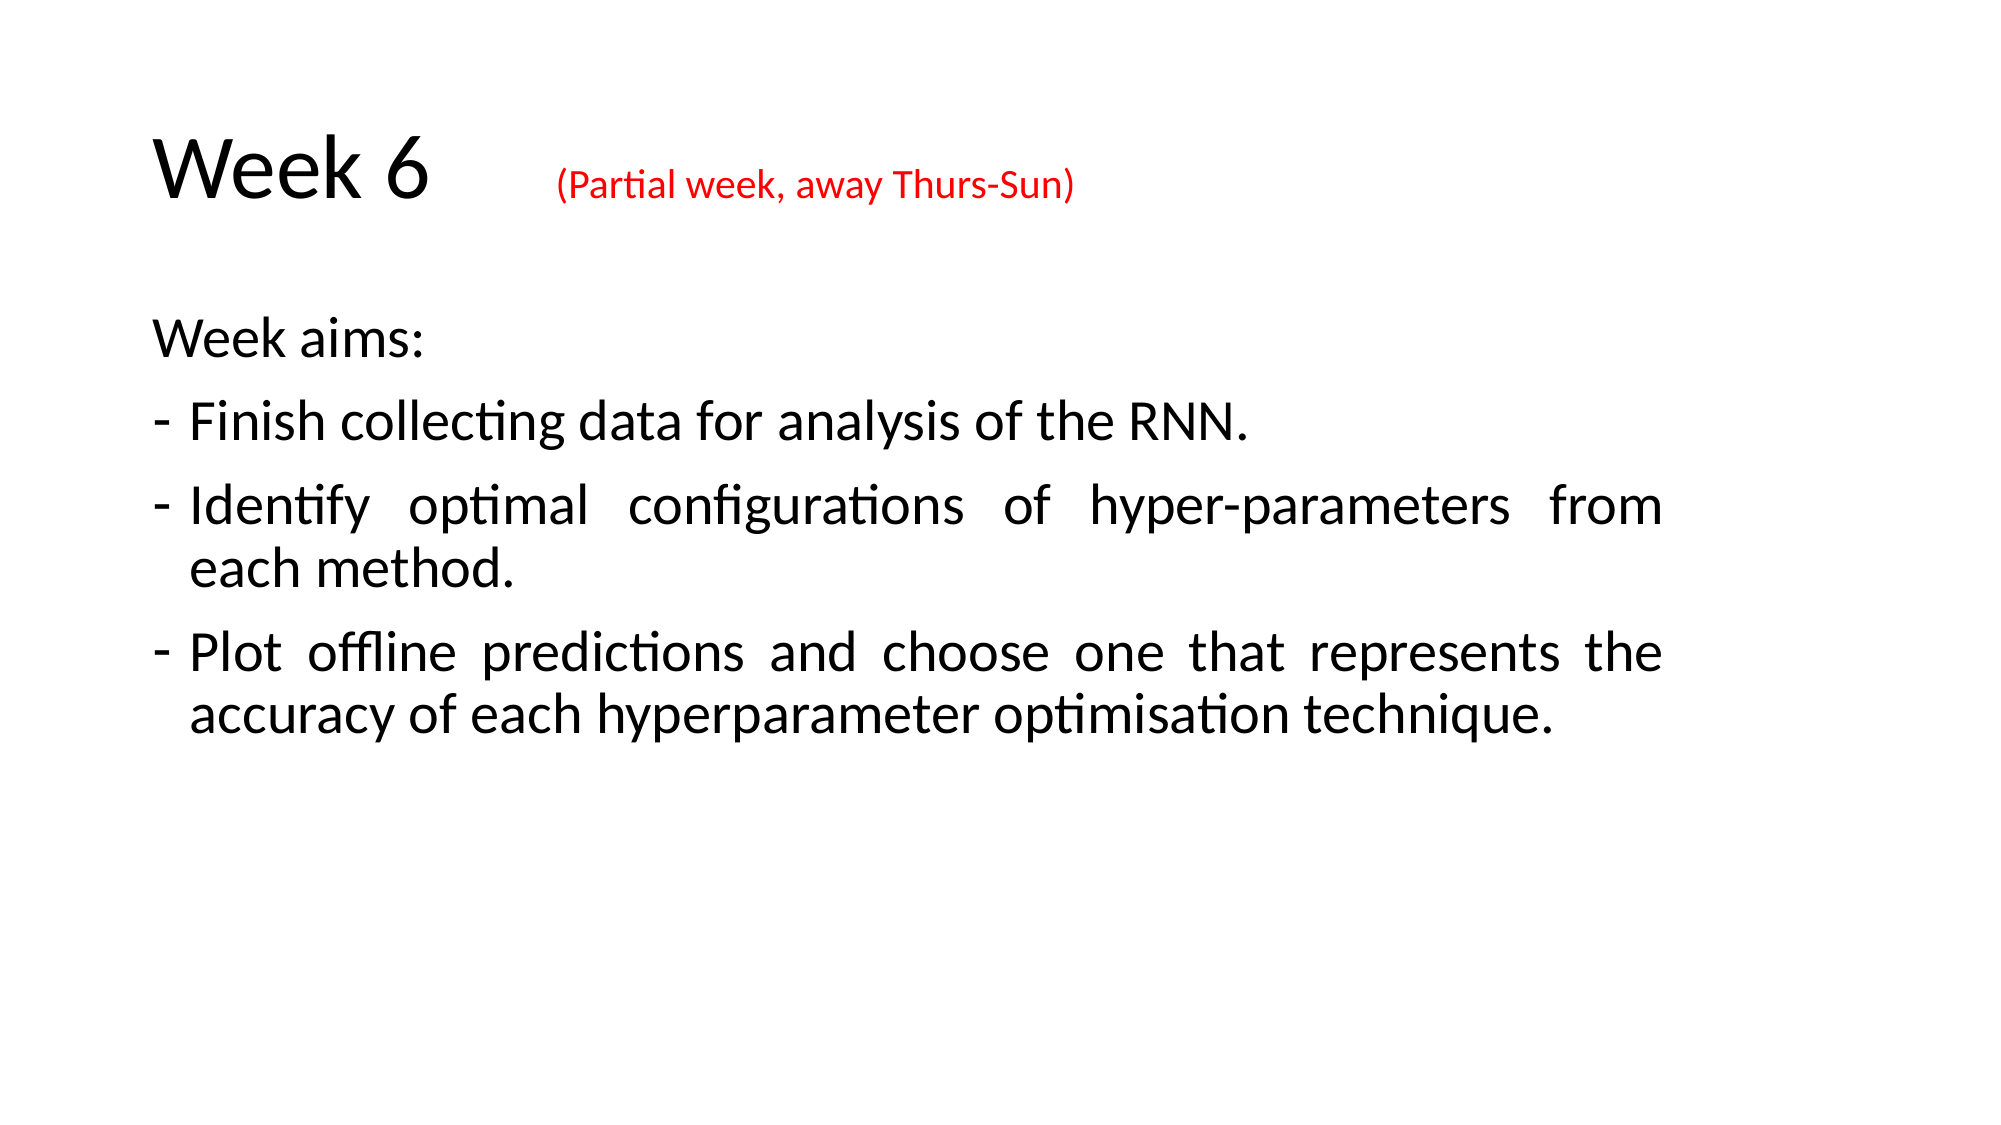

# Week 6      (Partial week, away Thurs-Sun)
Week aims:
Finish collecting data for analysis of the RNN.
Identify optimal configurations of hyper-parameters from each method.
Plot offline predictions and choose one that represents the accuracy of each hyperparameter optimisation technique.